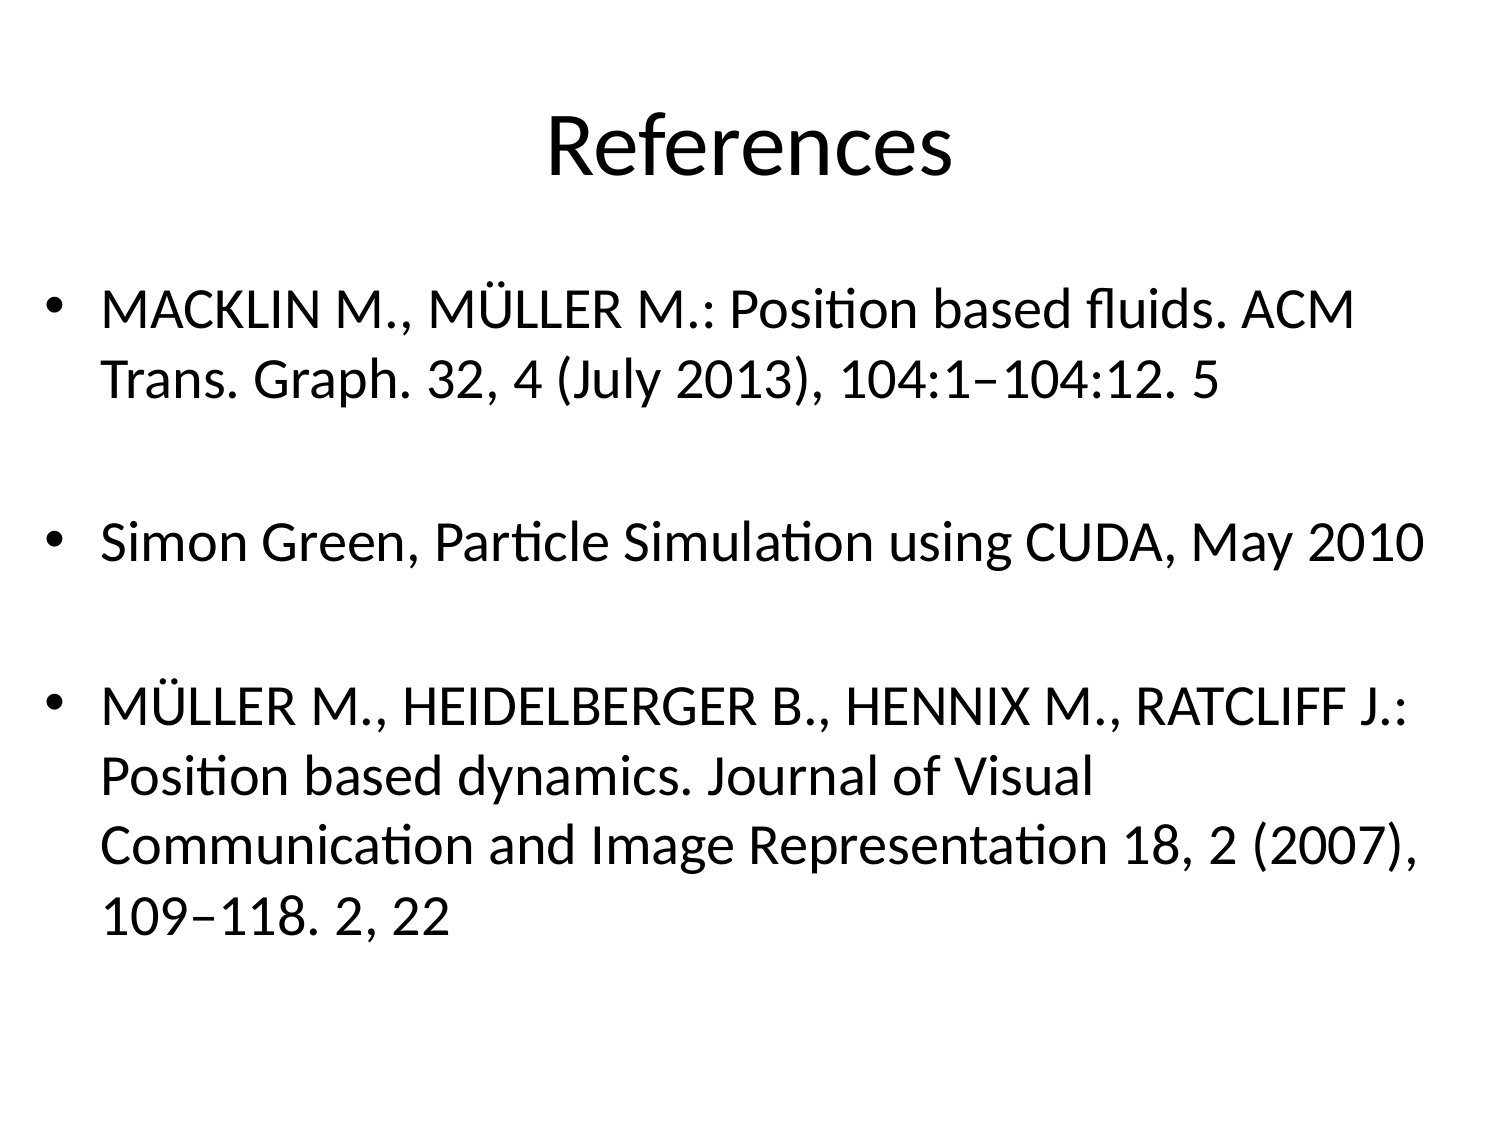

# References
MACKLIN M., MÜLLER M.: Position based fluids. ACM Trans. Graph. 32, 4 (July 2013), 104:1–104:12. 5

Simon Green, Particle Simulation using CUDA, May 2010

MÜLLER M., HEIDELBERGER B., HENNIX M., RATCLIFF J.: Position based dynamics. Journal of Visual Communication and Image Representation 18, 2 (2007), 109–118. 2, 22